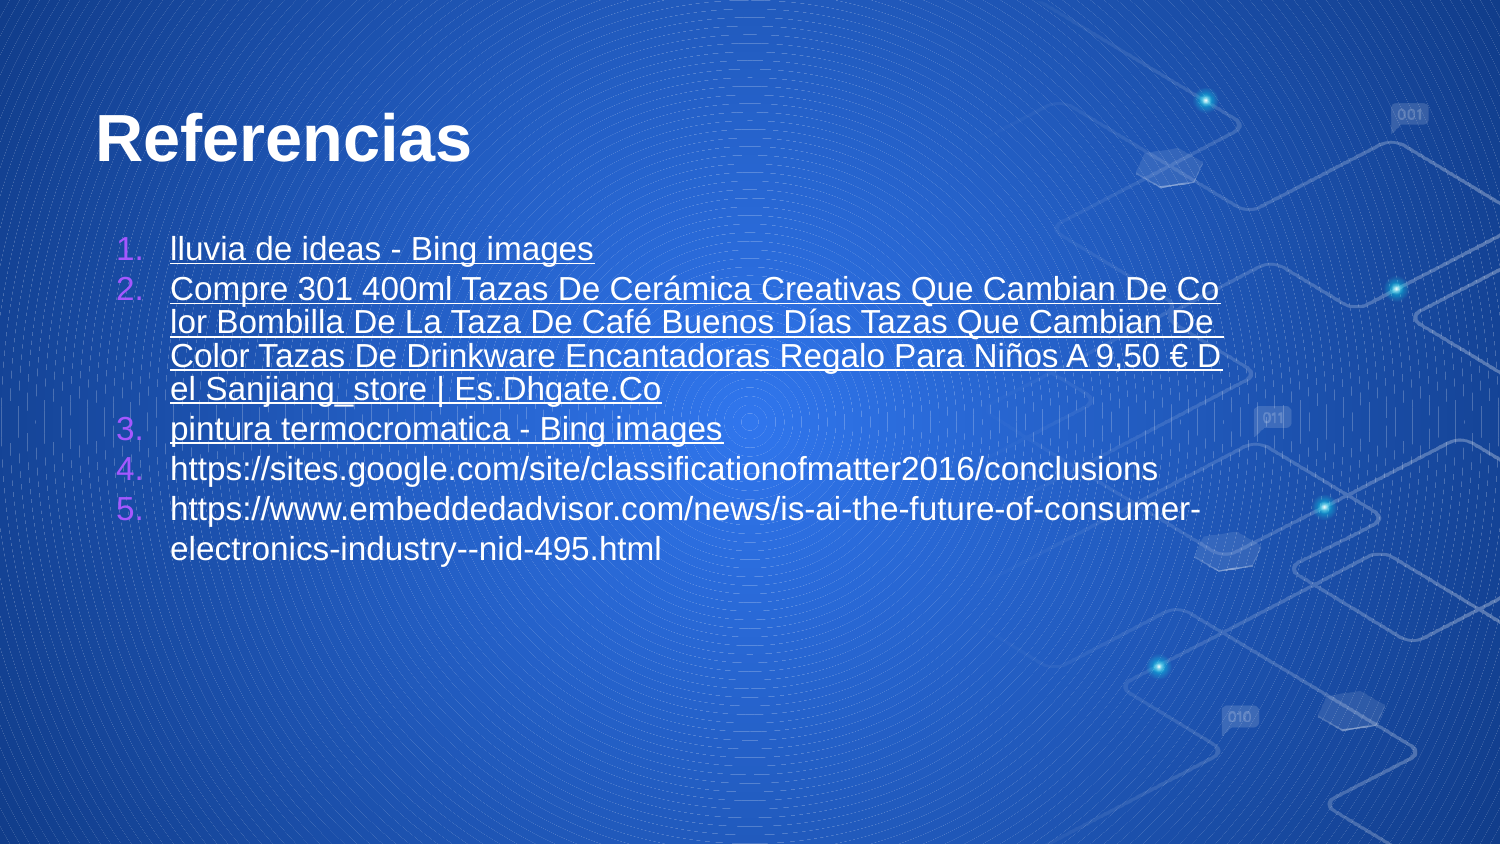

# Referencias
lluvia de ideas - Bing images
Compre 301 400ml Tazas De Cerámica Creativas Que Cambian De Color Bombilla De La Taza De Café Buenos Días Tazas Que Cambian De Color Tazas De Drinkware Encantadoras Regalo Para Niños A 9,50 € Del Sanjiang_store | Es.Dhgate.Co
pintura termocromatica - Bing images
https://sites.google.com/site/classificationofmatter2016/conclusions
https://www.embeddedadvisor.com/news/is-ai-the-future-of-consumer-electronics-industry--nid-495.html